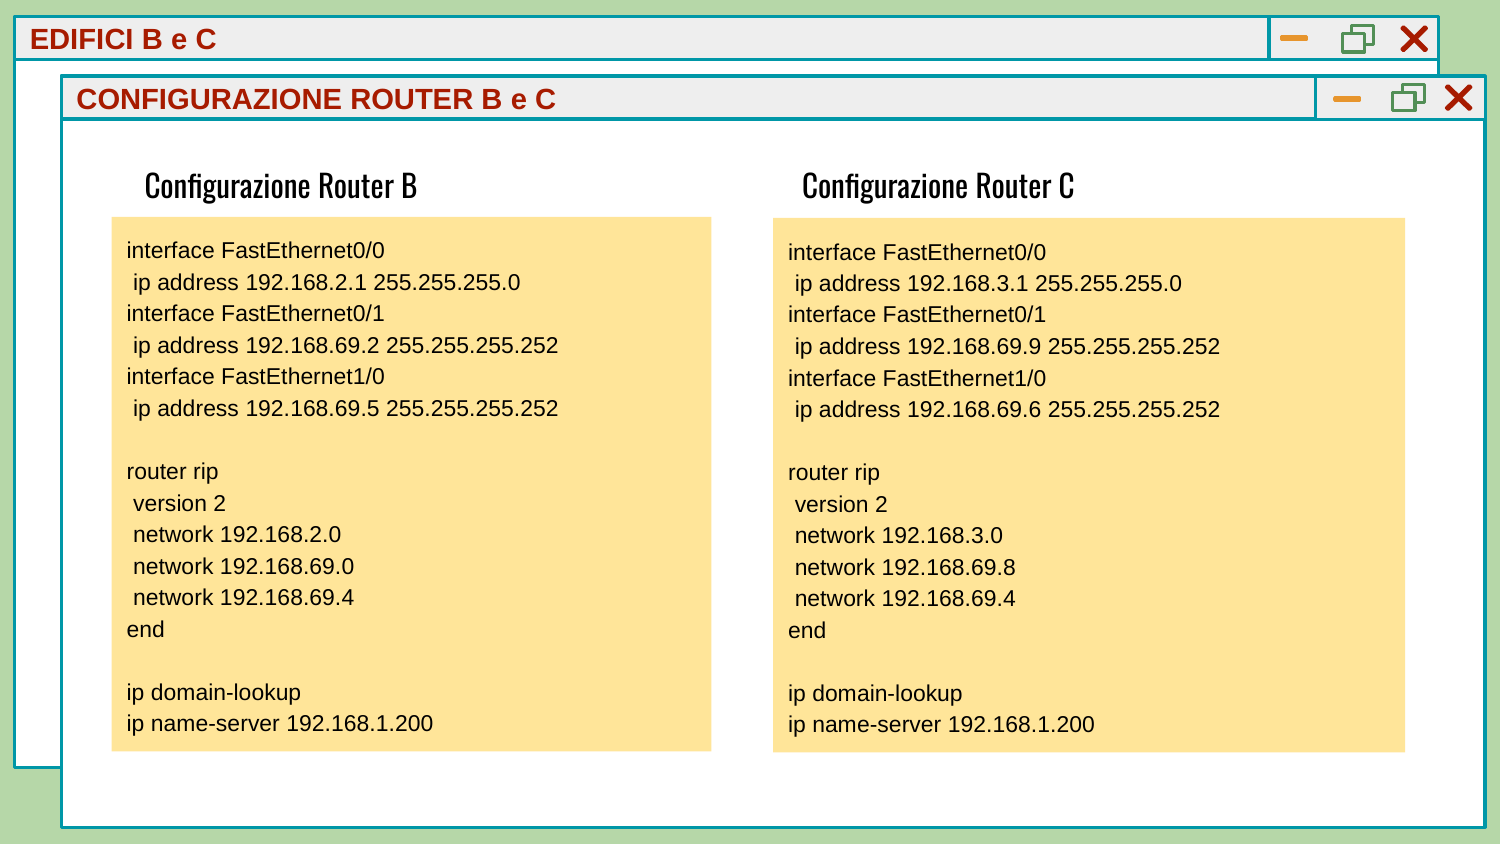

EDIFICI B e C

CONFIGURAZIONE ROUTER B e C

Configurazione Router B
Configurazione Router C
interface FastEthernet0/0
 ip address 192.168.2.1 255.255.255.0
interface FastEthernet0/1
 ip address 192.168.69.2 255.255.255.252
interface FastEthernet1/0
 ip address 192.168.69.5 255.255.255.252

router rip
 version 2
 network 192.168.2.0
 network 192.168.69.0
 network 192.168.69.4
end

ip domain-lookup
ip name-server 192.168.1.200
interface FastEthernet0/0
 ip address 192.168.3.1 255.255.255.0
interface FastEthernet0/1
 ip address 192.168.69.9 255.255.255.252
interface FastEthernet1/0
 ip address 192.168.69.6 255.255.255.252

router rip
 version 2
 network 192.168.3.0
 network 192.168.69.8
 network 192.168.69.4
end

ip domain-lookup
ip name-server 192.168.1.200